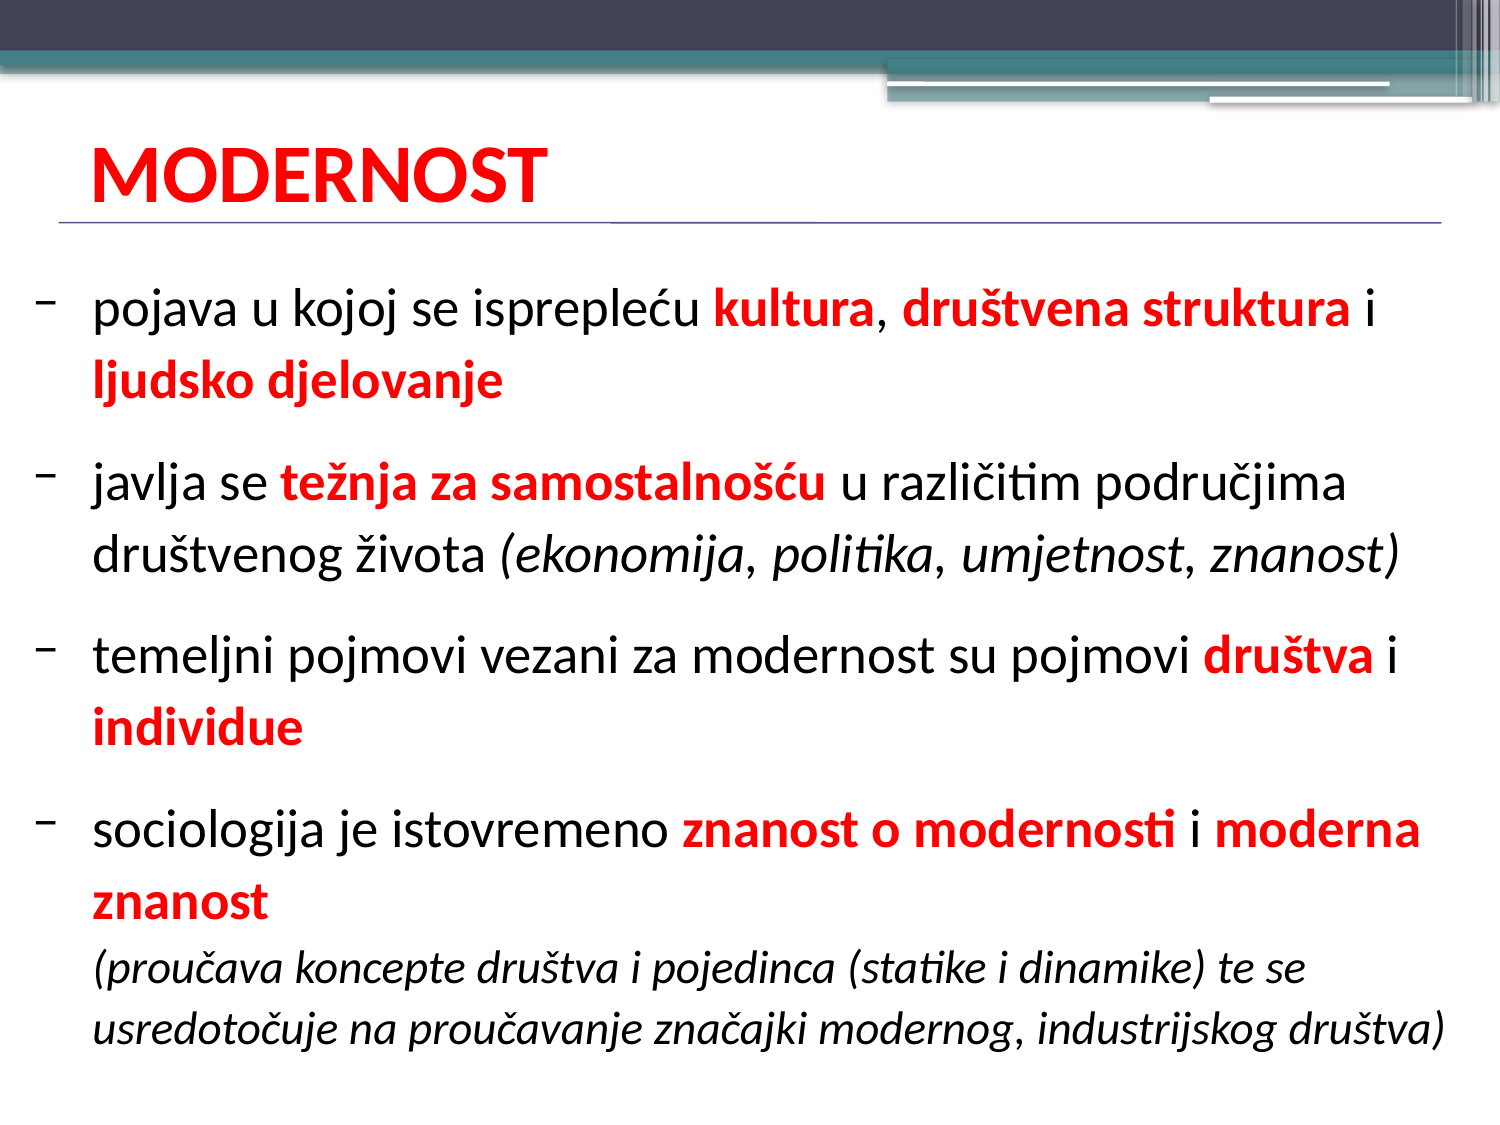

# MODERNOST
pojava u kojoj se isprepleću kultura, društvena struktura i ljudsko djelovanje
javlja se težnja za samostalnošću u različitim područjima društvenog života (ekonomija, politika, umjetnost, znanost)
temeljni pojmovi vezani za modernost su pojmovi društva i individue
sociologija je istovremeno znanost o modernosti i moderna znanost
(proučava koncepte društva i pojedinca (statike i dinamike) te se usredotočuje na proučavanje značajki modernog, industrijskog društva)